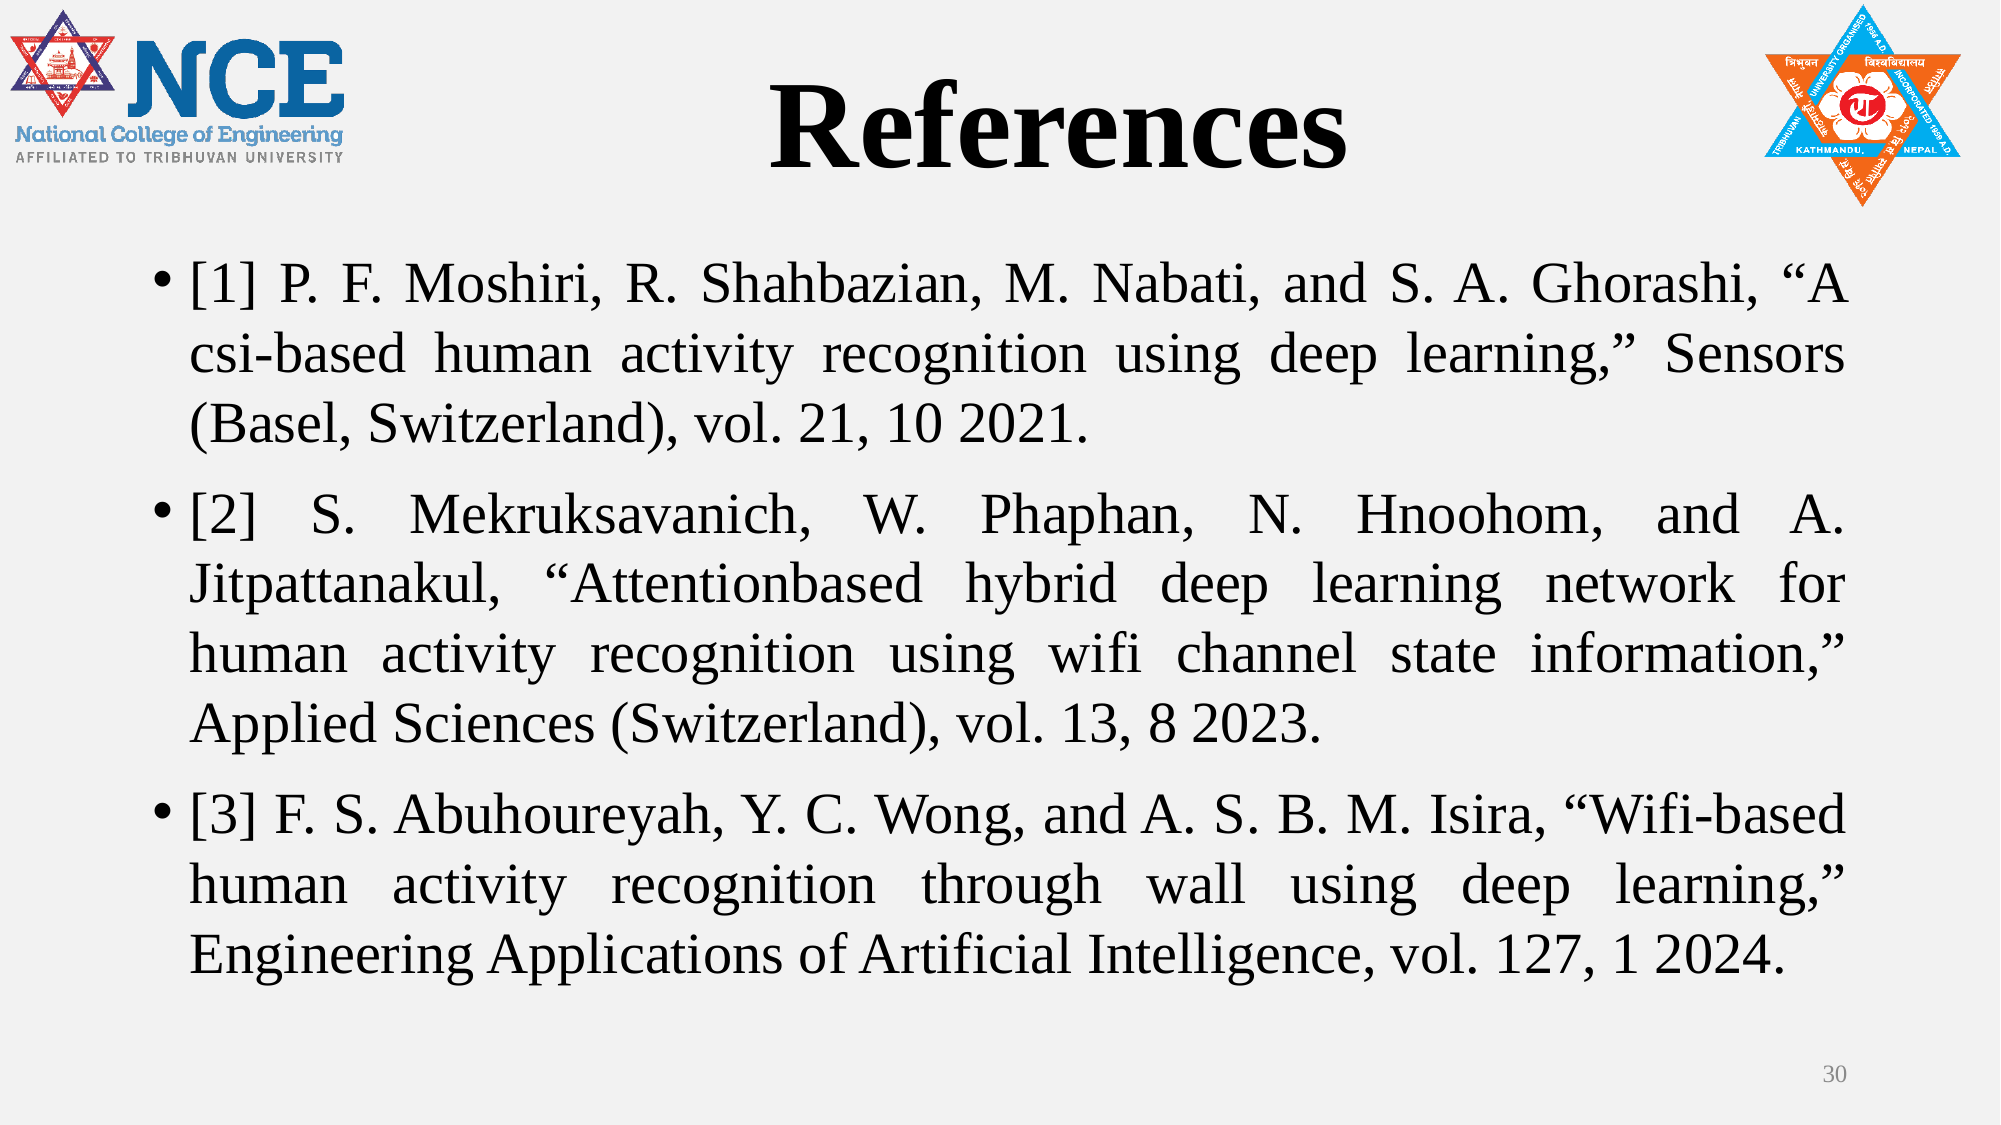

# References
[1] P. F. Moshiri, R. Shahbazian, M. Nabati, and S. A. Ghorashi, “A csi-based human activity recognition using deep learning,” Sensors (Basel, Switzerland), vol. 21, 10 2021.
[2] S. Mekruksavanich, W. Phaphan, N. Hnoohom, and A. Jitpattanakul, “Attentionbased hybrid deep learning network for human activity recognition using wifi channel state information,” Applied Sciences (Switzerland), vol. 13, 8 2023.
[3] F. S. Abuhoureyah, Y. C. Wong, and A. S. B. M. Isira, “Wifi-based human activity recognition through wall using deep learning,” Engineering Applications of Artificial Intelligence, vol. 127, 1 2024.
30